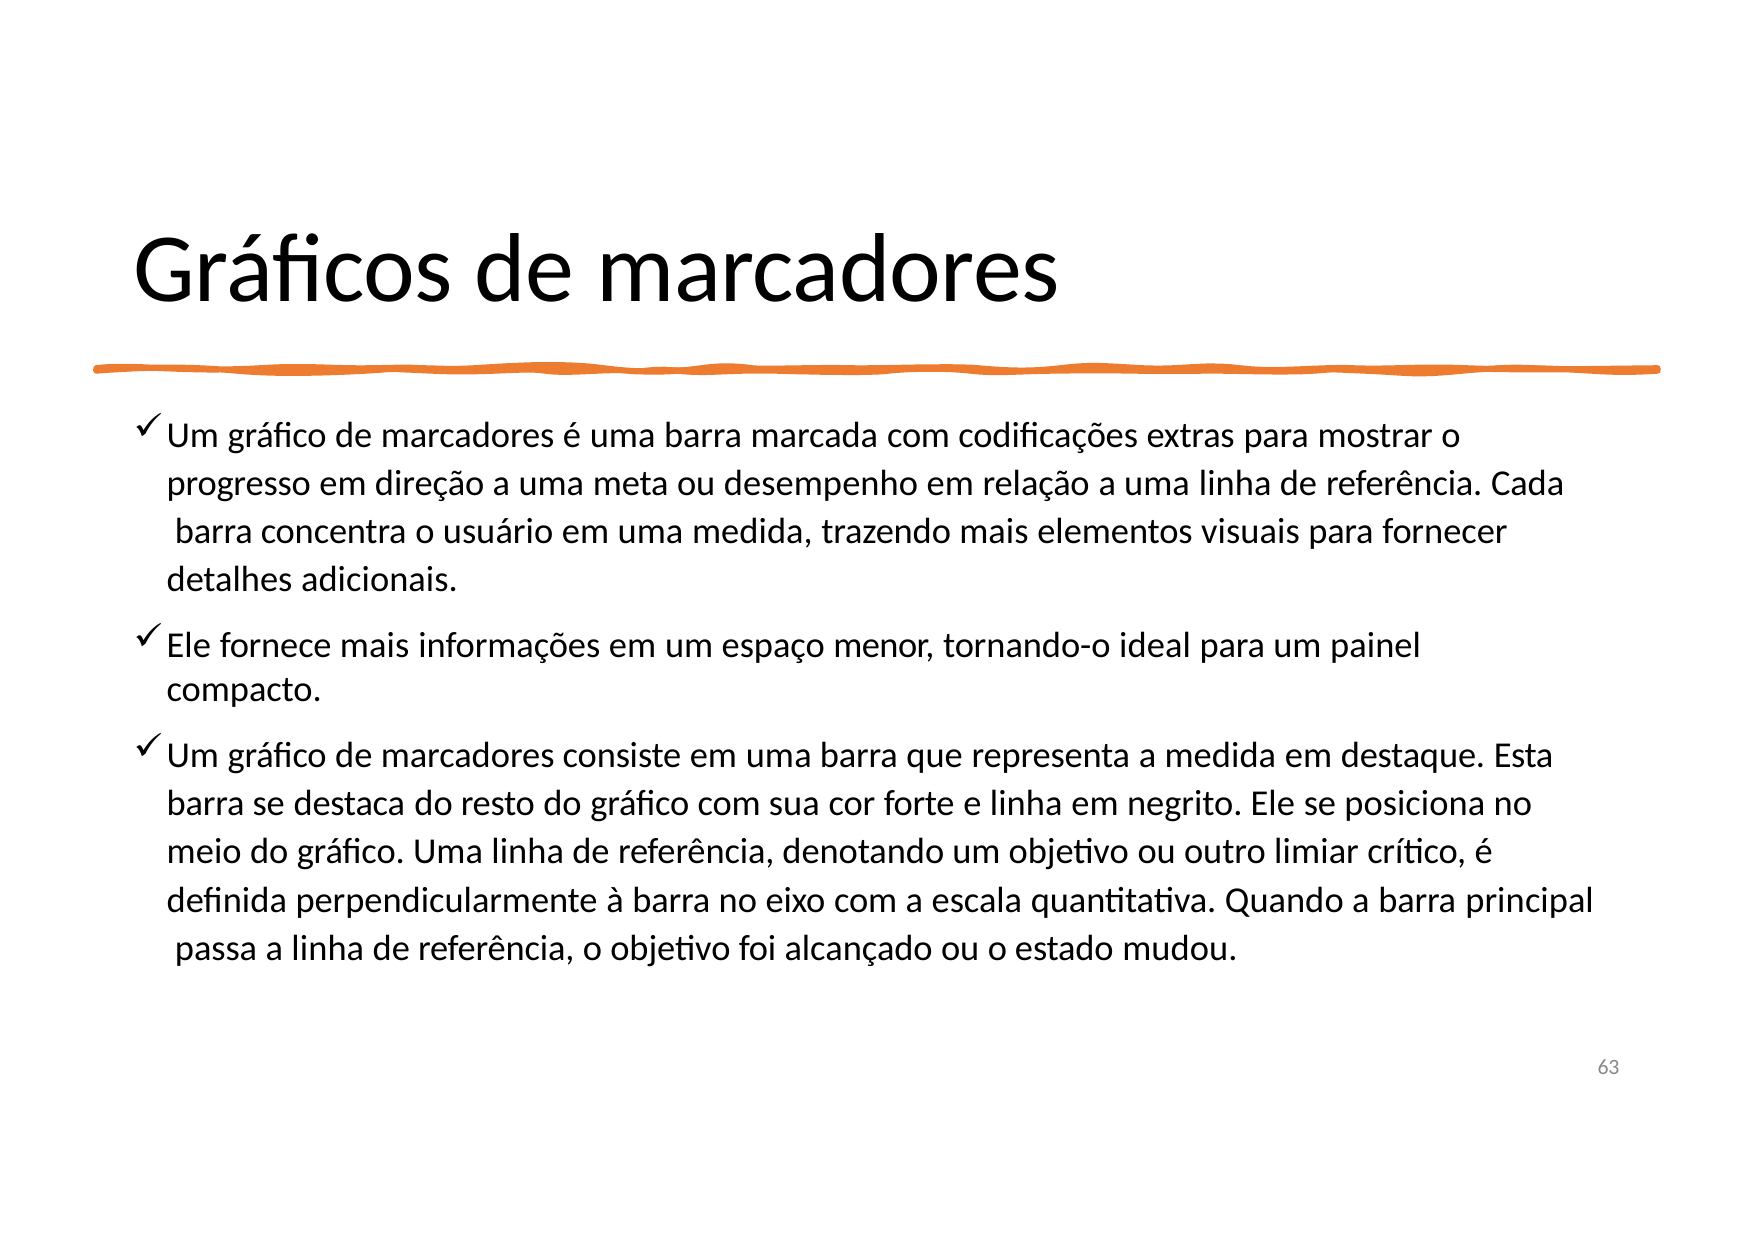

# Gráficos de marcadores

Um gráfico de marcadores é uma barra marcada com codificações extras para mostrar o  progresso em direção a uma meta ou desempenho em relação a uma linha de referência. Cada  barra concentra o usuário em uma medida, trazendo mais elementos visuais para fornecer  detalhes adicionais.
Ele fornece mais informações em um espaço menor, tornando-o ideal para um painel compacto.
Um gráfico de marcadores consiste em uma barra que representa a medida em destaque. Esta  barra se destaca do resto do gráfico com sua cor forte e linha em negrito. Ele se posiciona no  meio do gráfico. Uma linha de referência, denotando um objetivo ou outro limiar crítico, é  definida perpendicularmente à barra no eixo com a escala quantitativa. Quando a barra principal  passa a linha de referência, o objetivo foi alcançado ou o estado mudou.
63